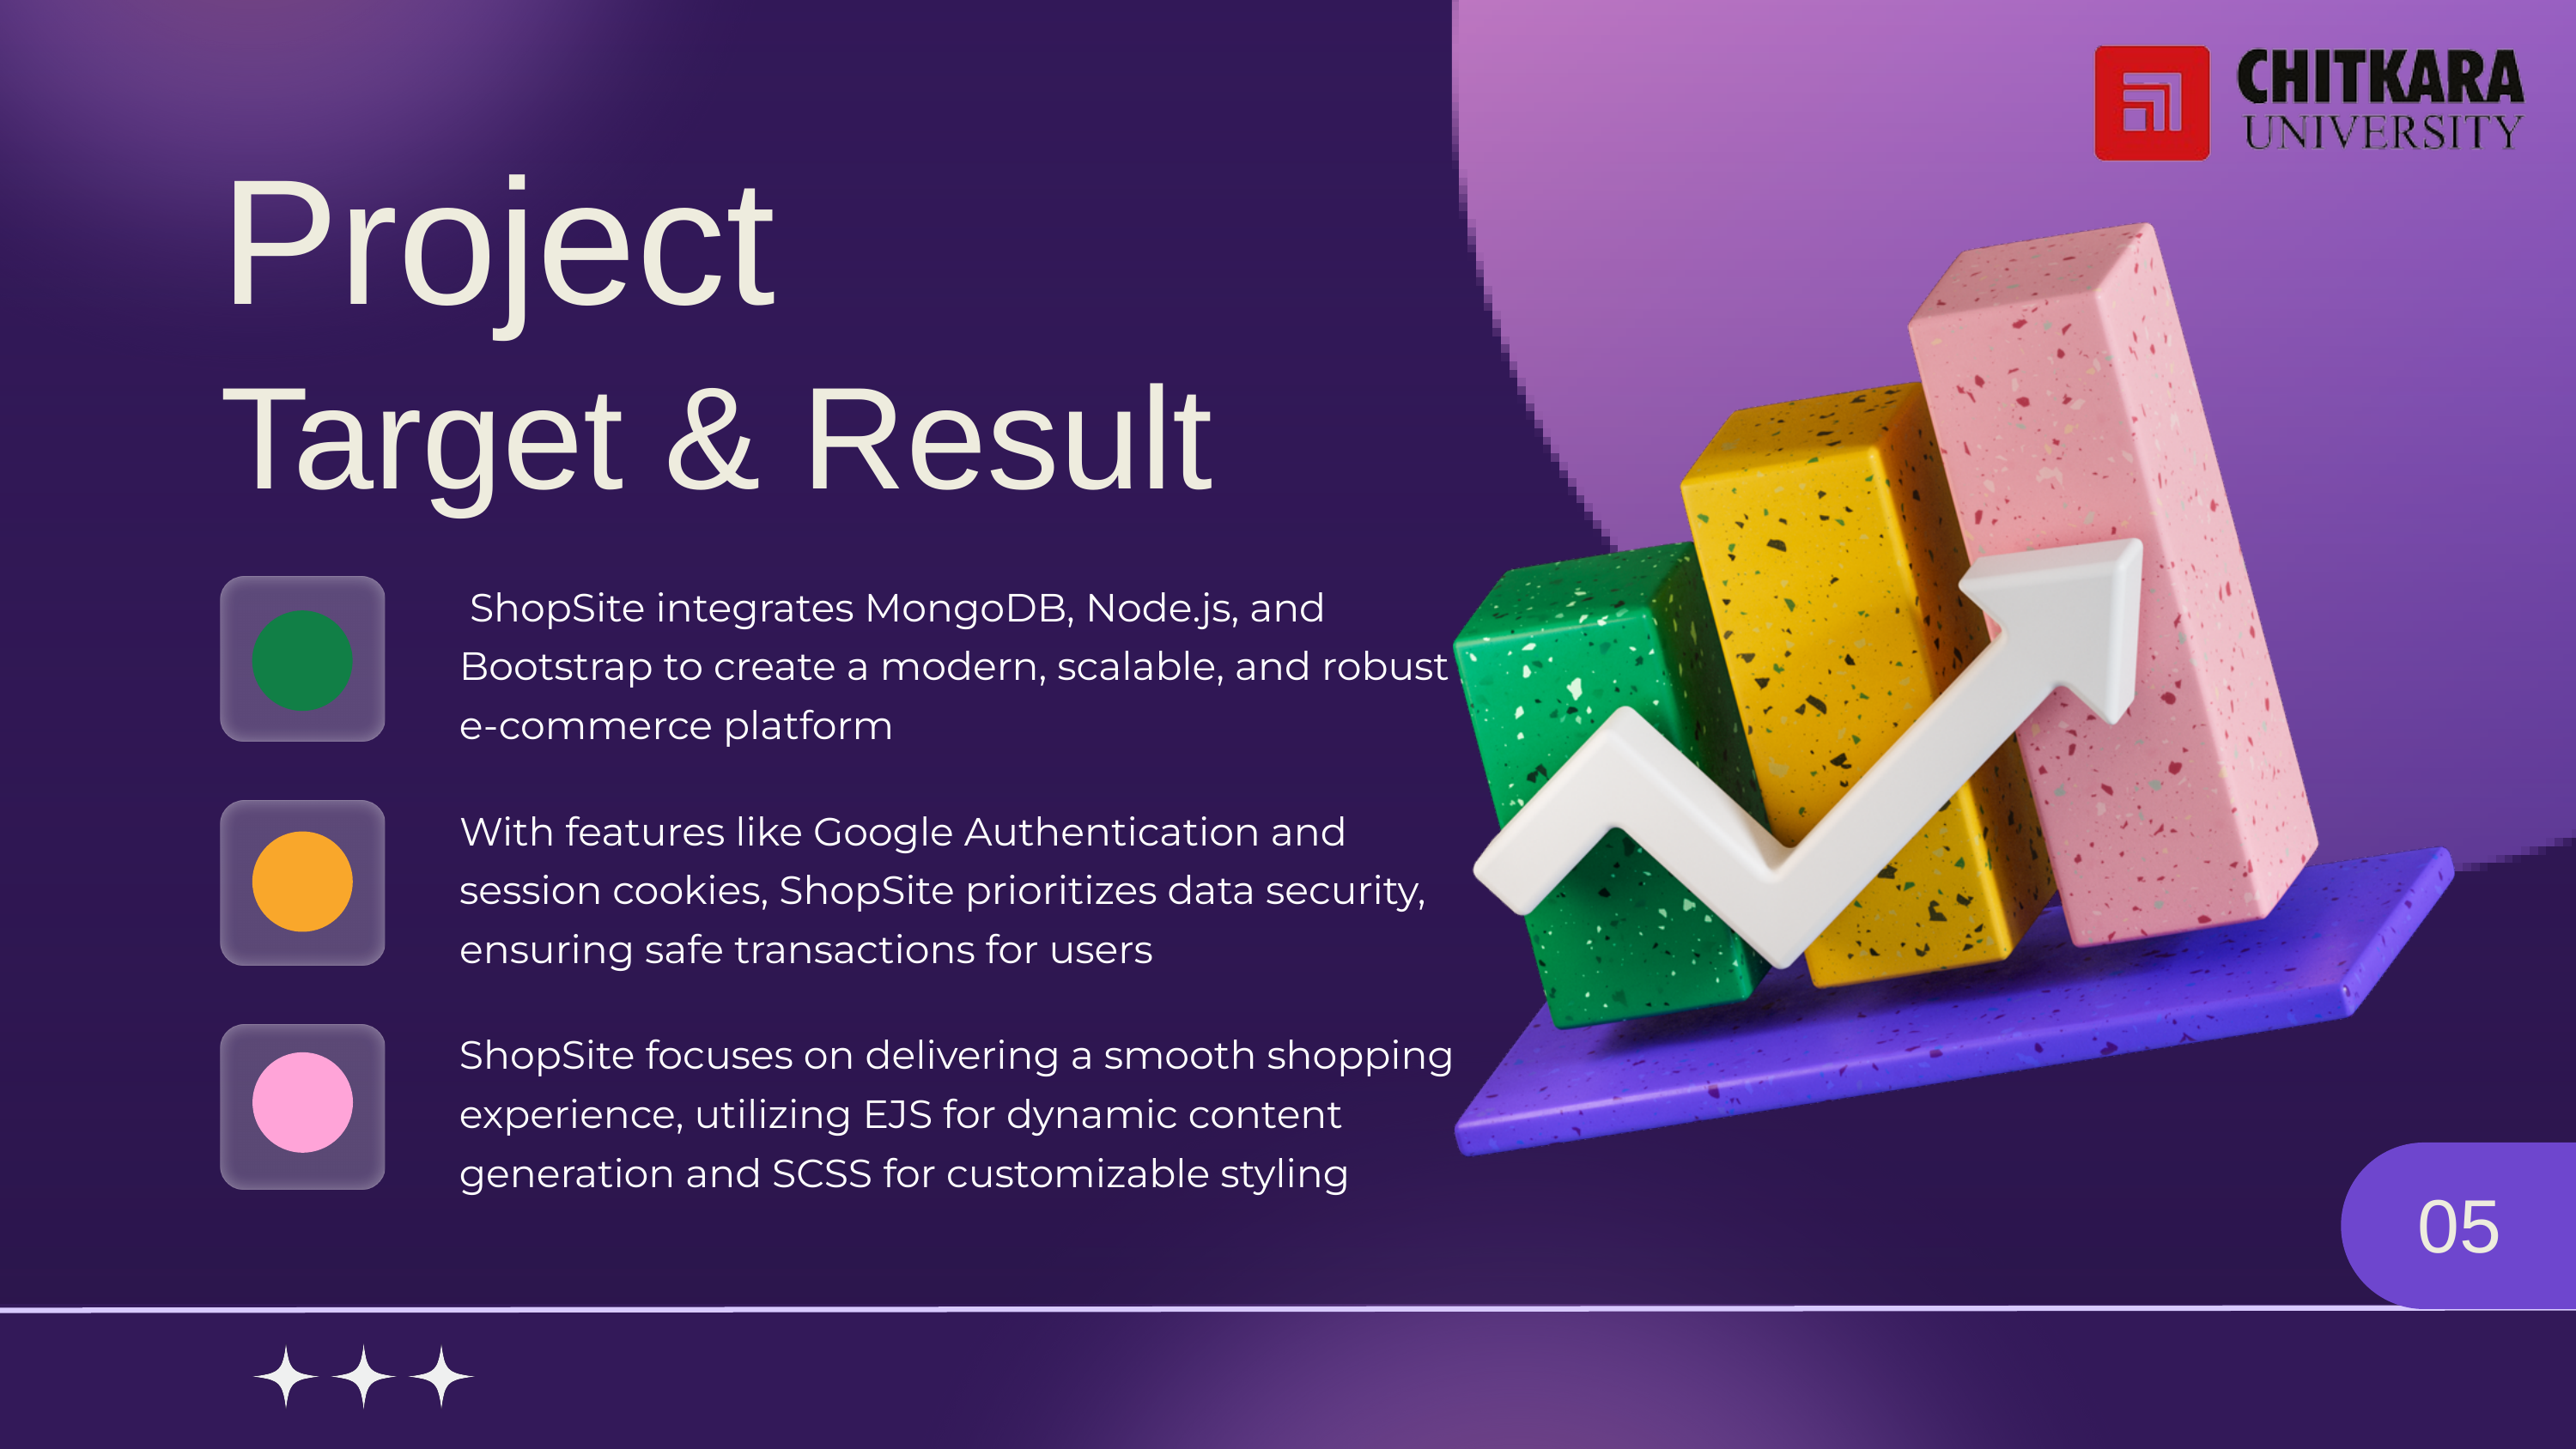

Project

Target & Result
 ShopSite integrates MongoDB, Node.js, and Bootstrap to create a modern, scalable, and robust e-commerce platform

With features like Google Authentication and session cookies, ShopSite prioritizes data security, ensuring safe transactions for users

ShopSite focuses on delivering a smooth shopping experience, utilizing EJS for dynamic content generation and SCSS for customizable styling

05